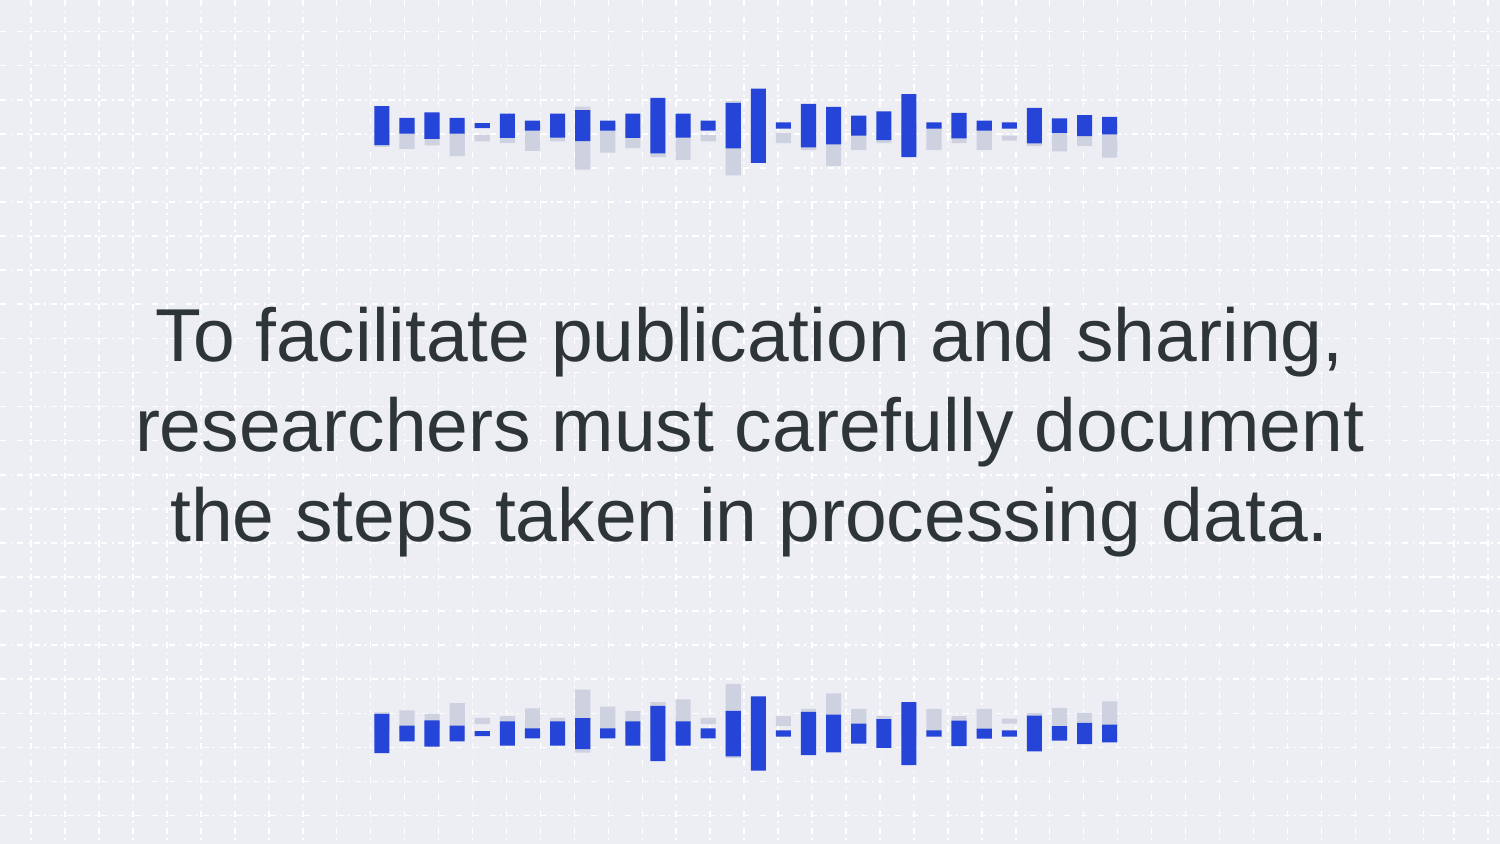

# To facilitate publication and sharing, researchers must carefully document the steps taken in processing data.